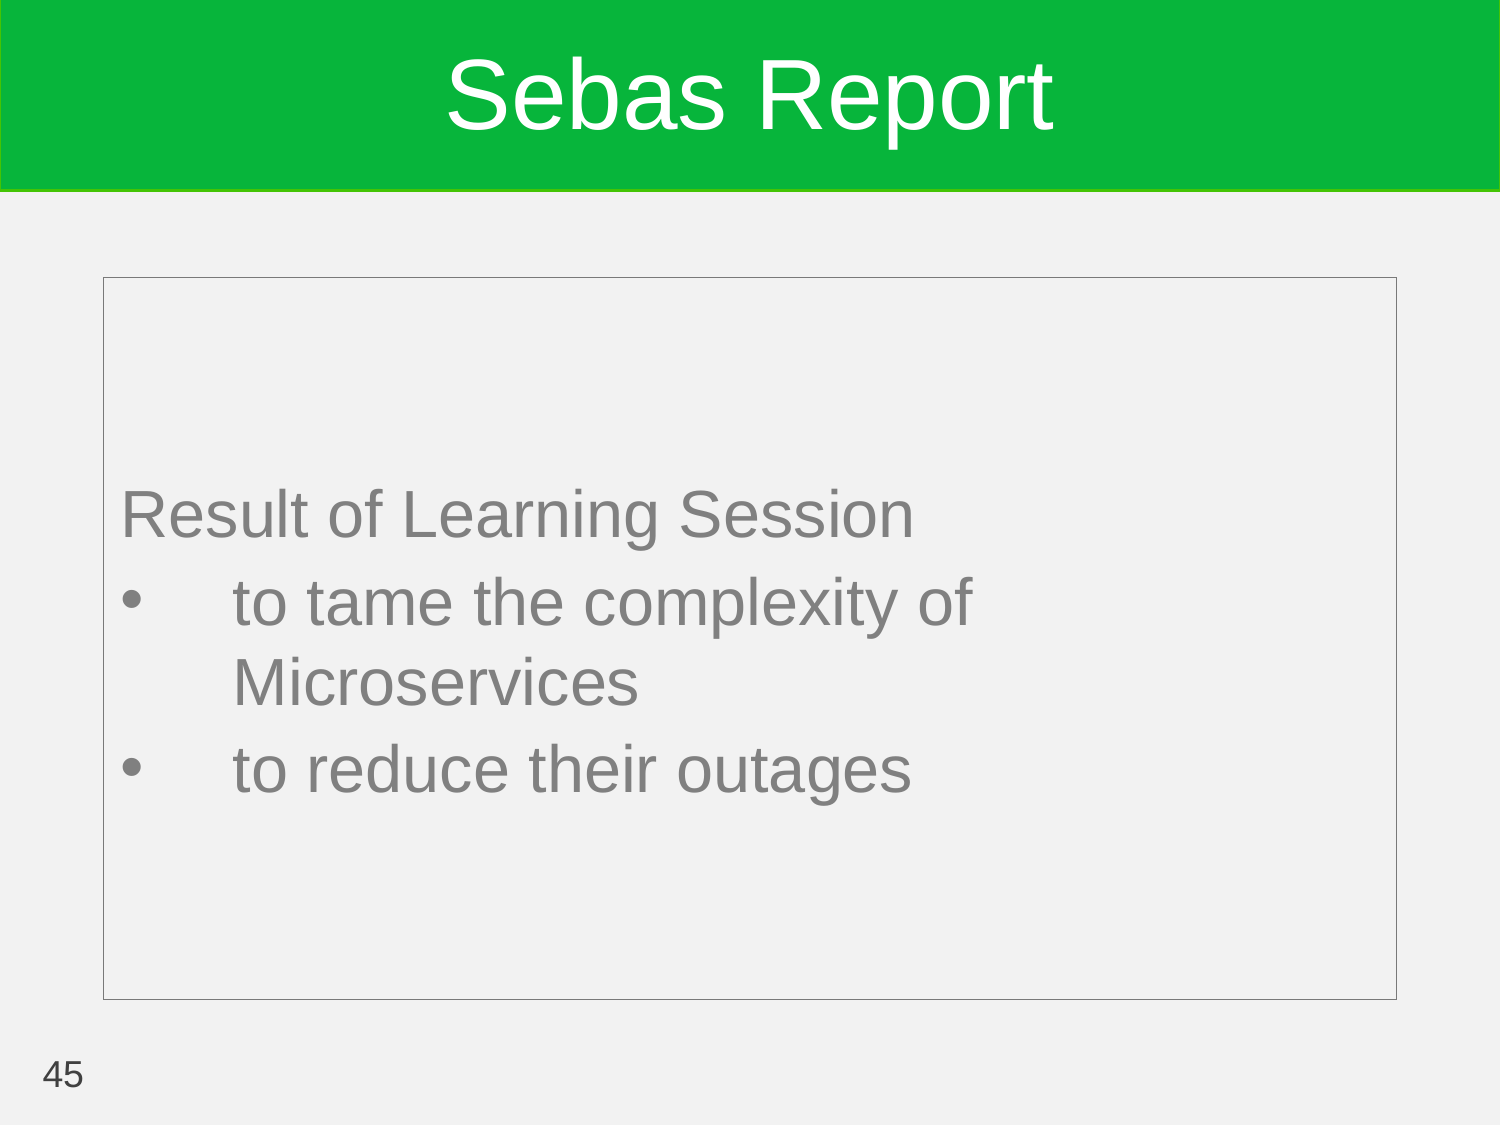

# Sebas Report
Result of Learning Session
to tame the complexity of Microservices
to reduce their outages
45